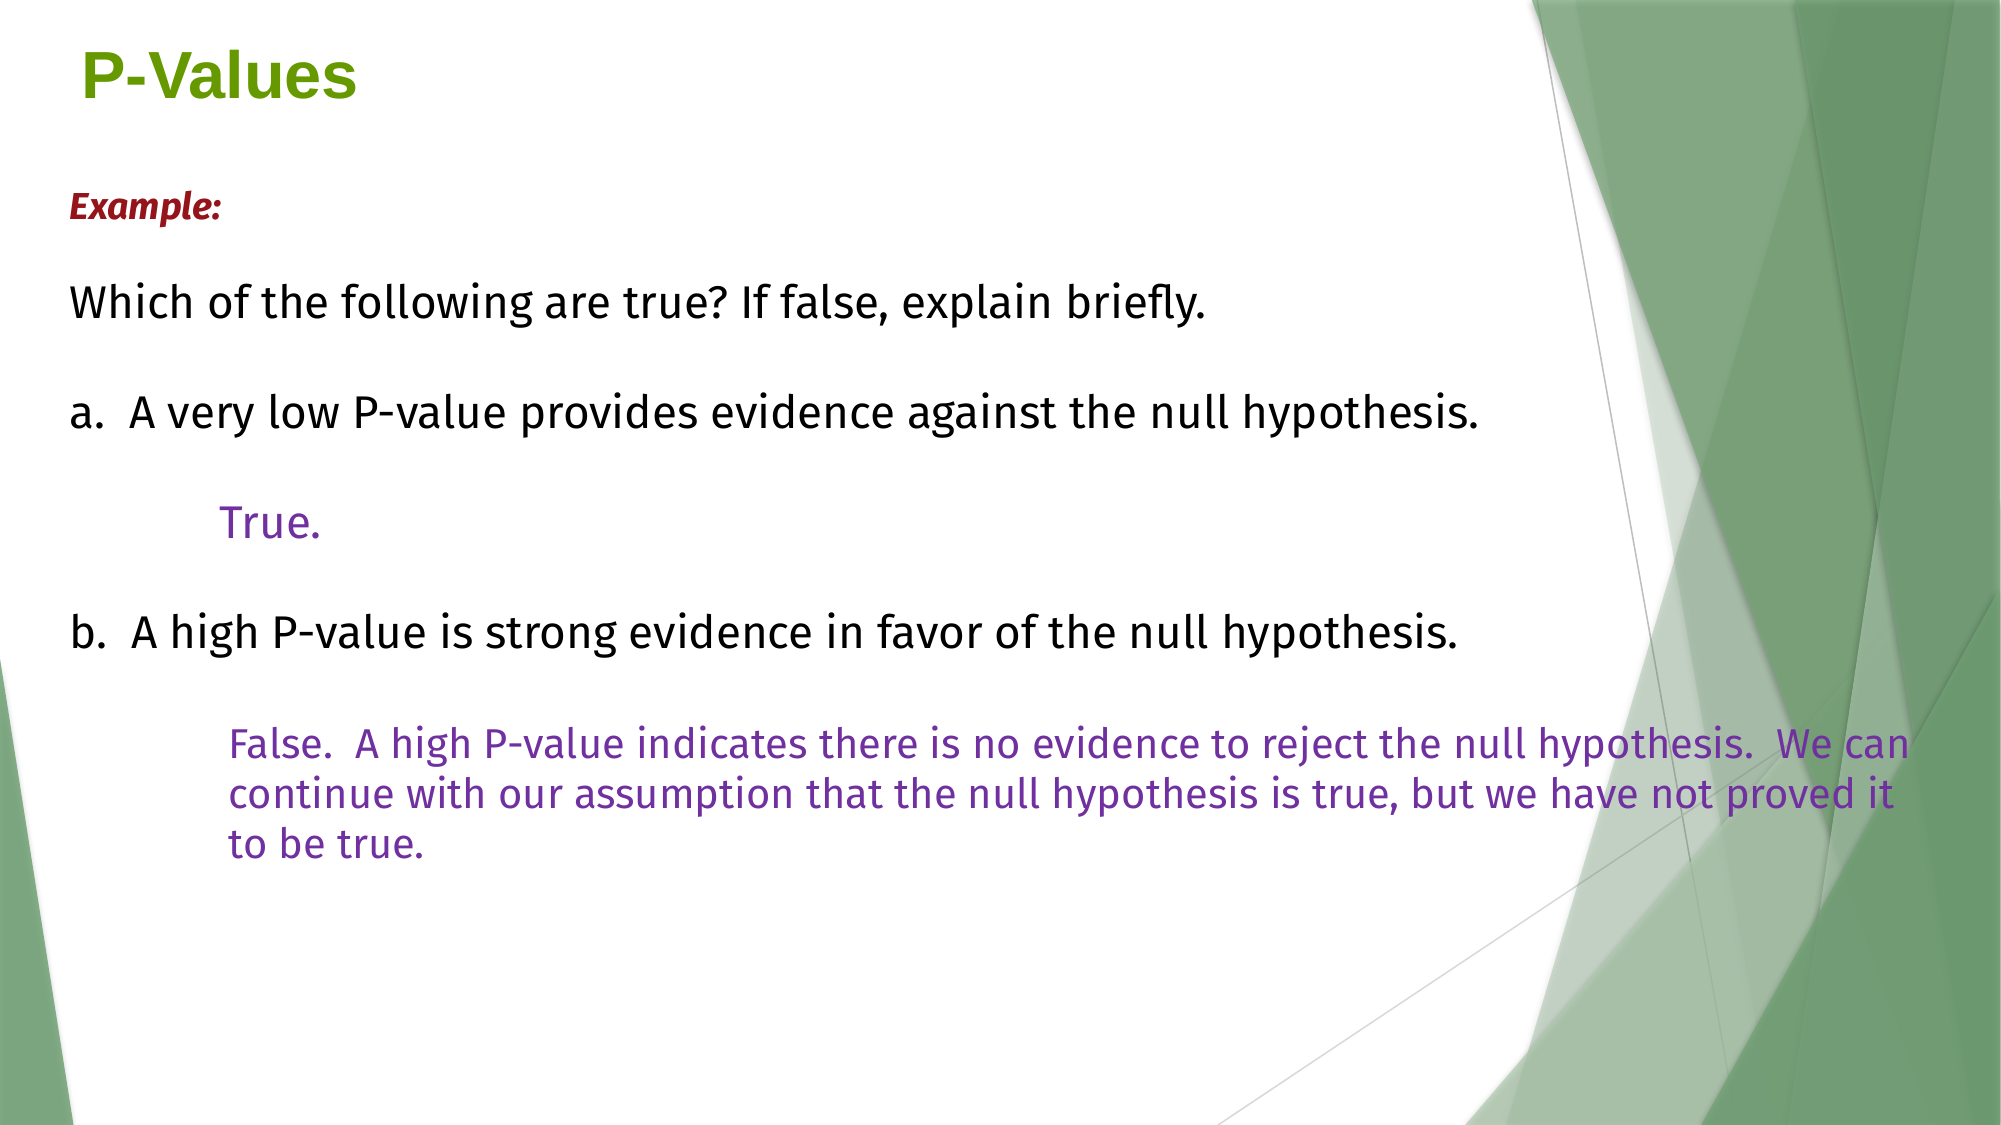

P-Values
Example:

Which of the following are true? If false, explain briefly.

a.  A very low P-value provides evidence against the null hypothesis.

	True.

b.  A high P-value is strong evidence in favor of the null hypothesis.

	False.  A high P-value indicates there is no evidence to reject the null hypothesis.  We can continue with our assumption that the null hypothesis is true, but we have not proved it to be true.